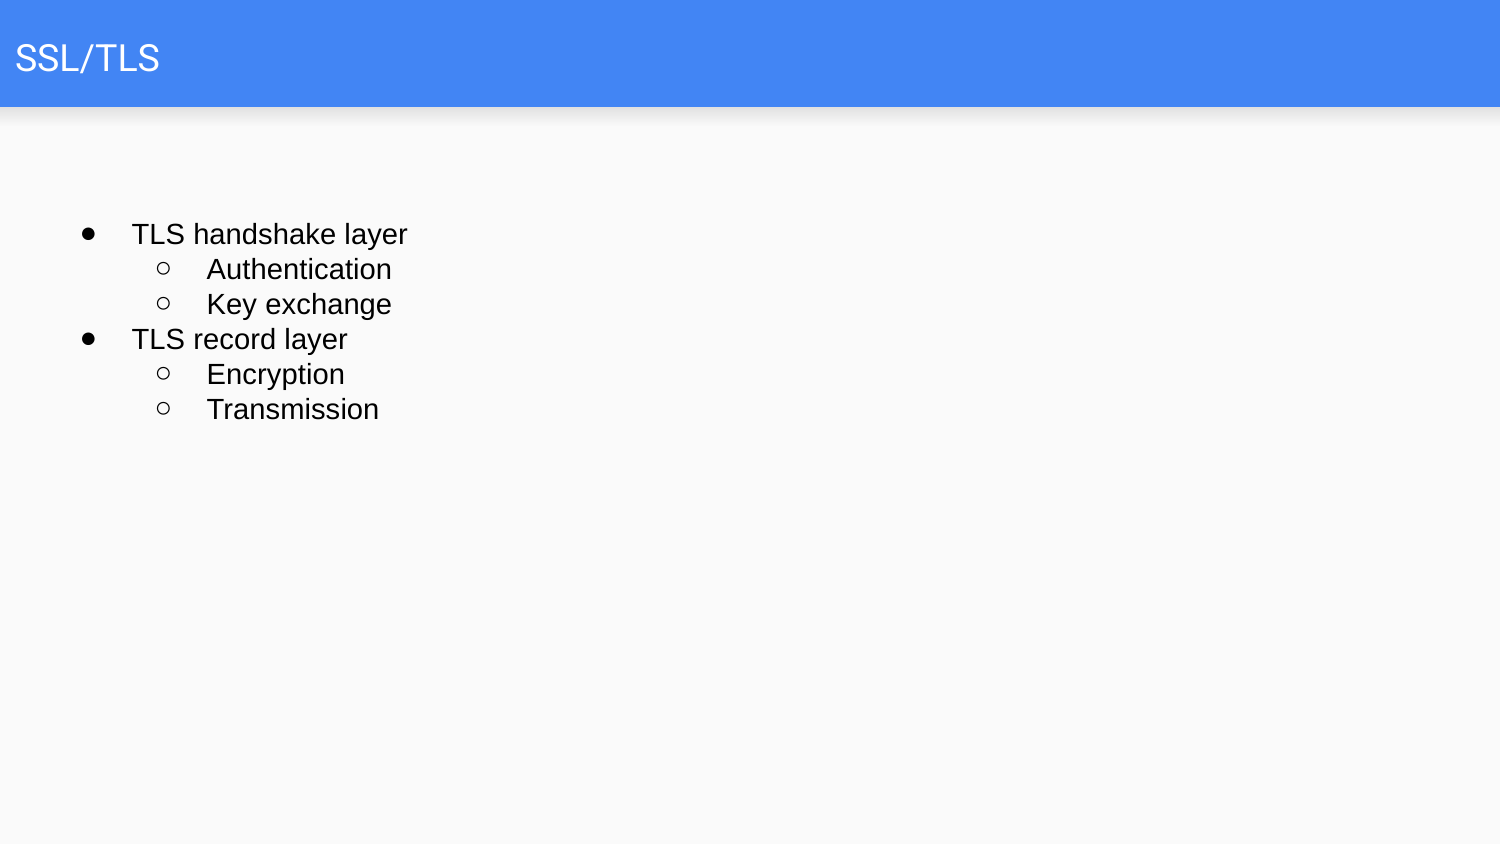

# SSL/TLS
TLS handshake layer
Authentication
Key exchange
TLS record layer
Encryption
Transmission